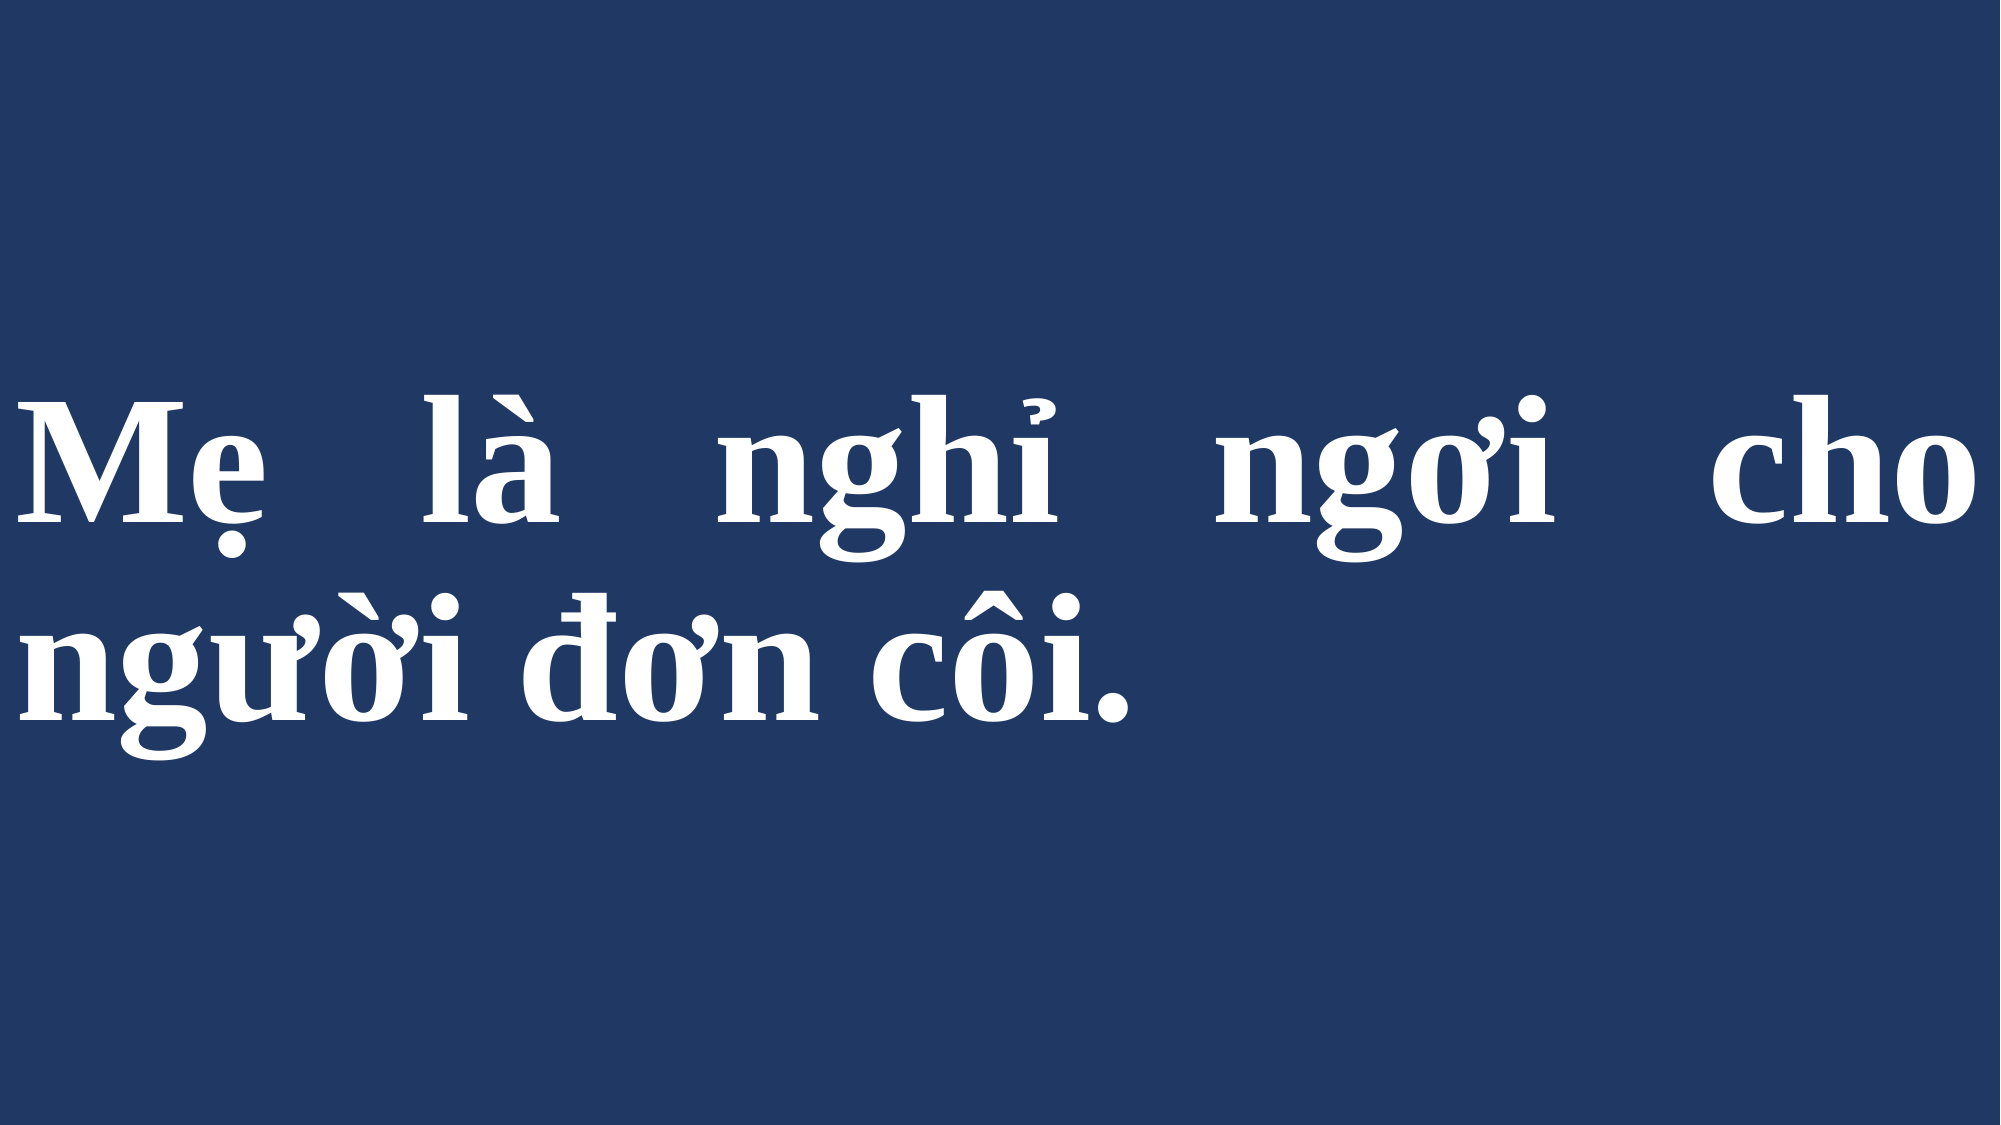

# Mẹ là nghỉ ngơi cho người đơn côi.